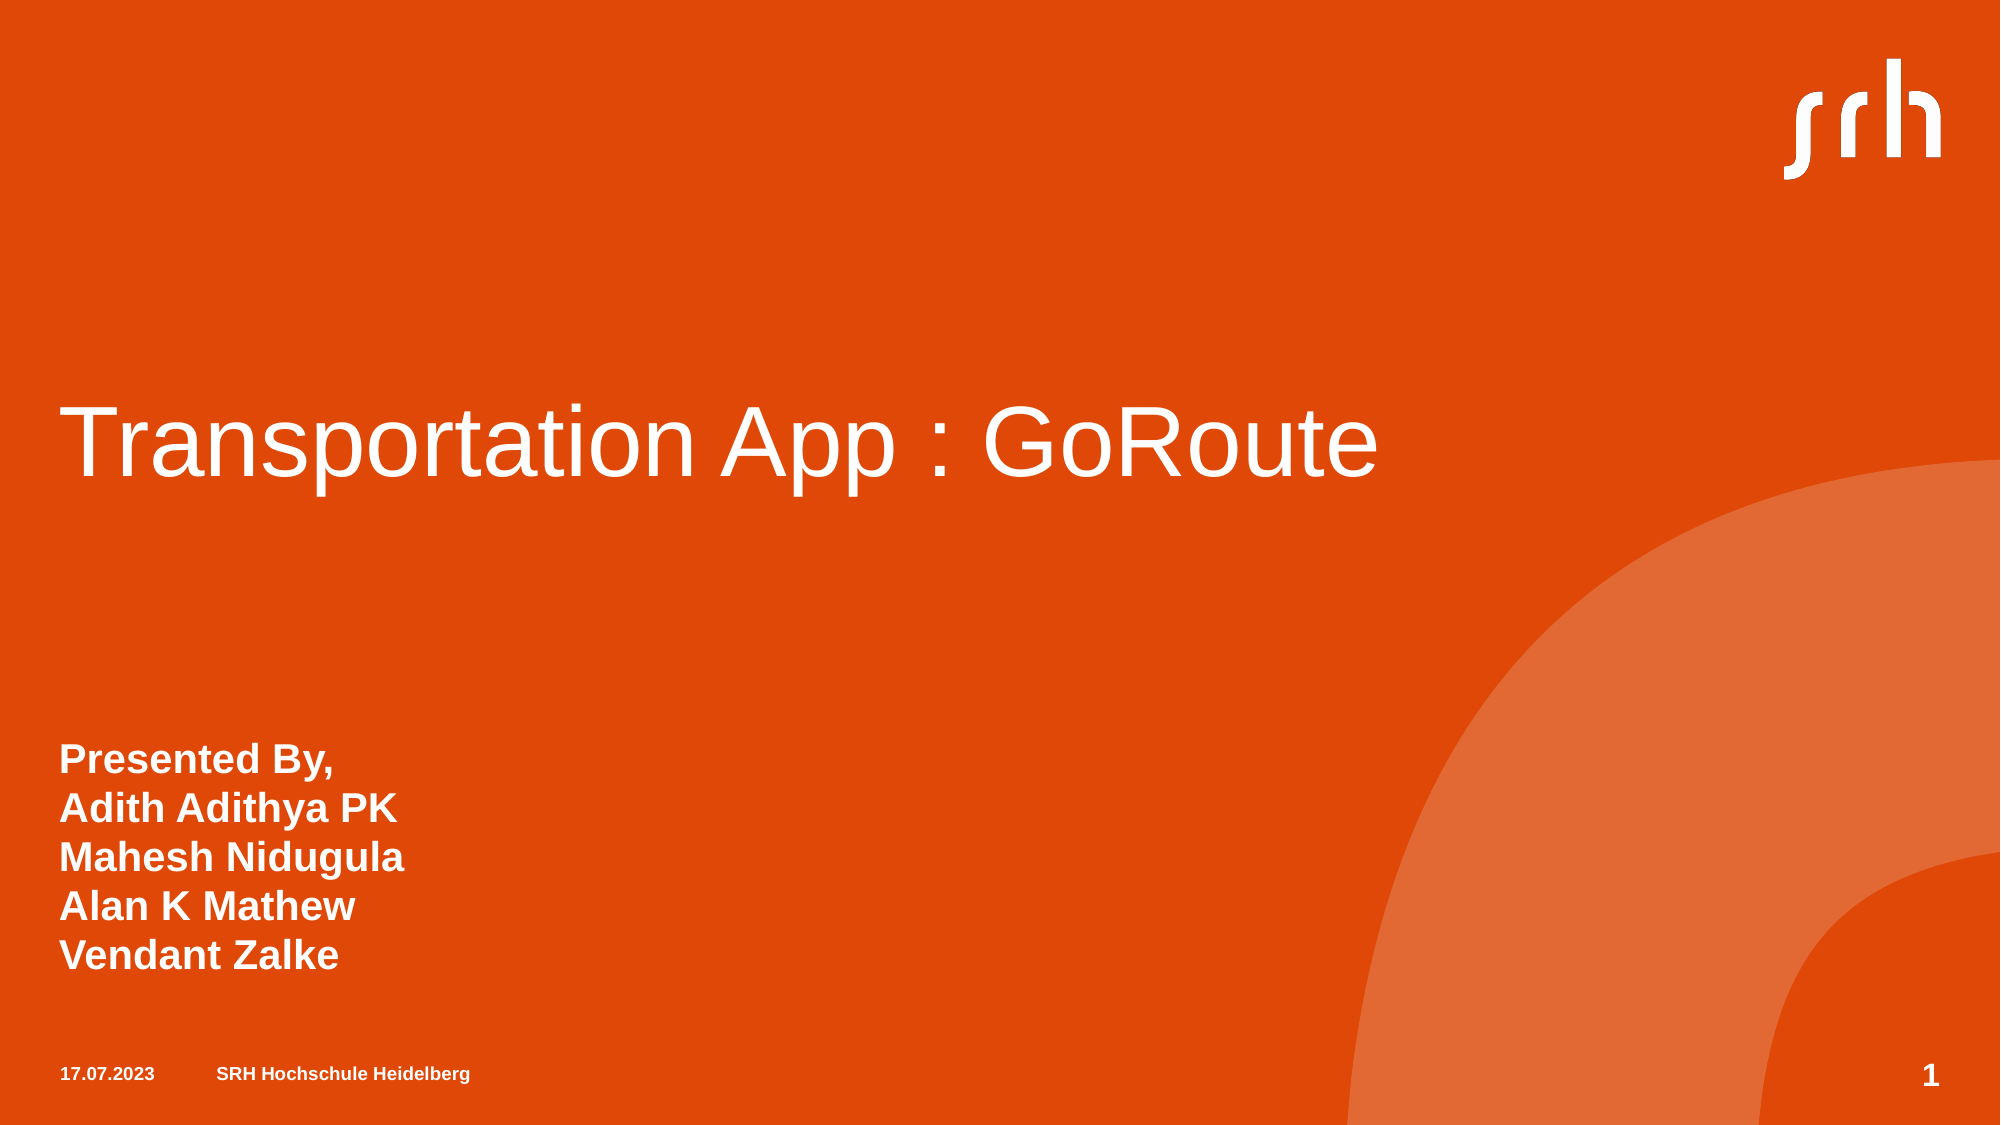

# Transportation App : GoRoute Presented By, Adith Adithya PK Mahesh Nidugula Alan K Mathew Vendant Zalke
17.07.2023

SRH Hochschule Heidelberg

1